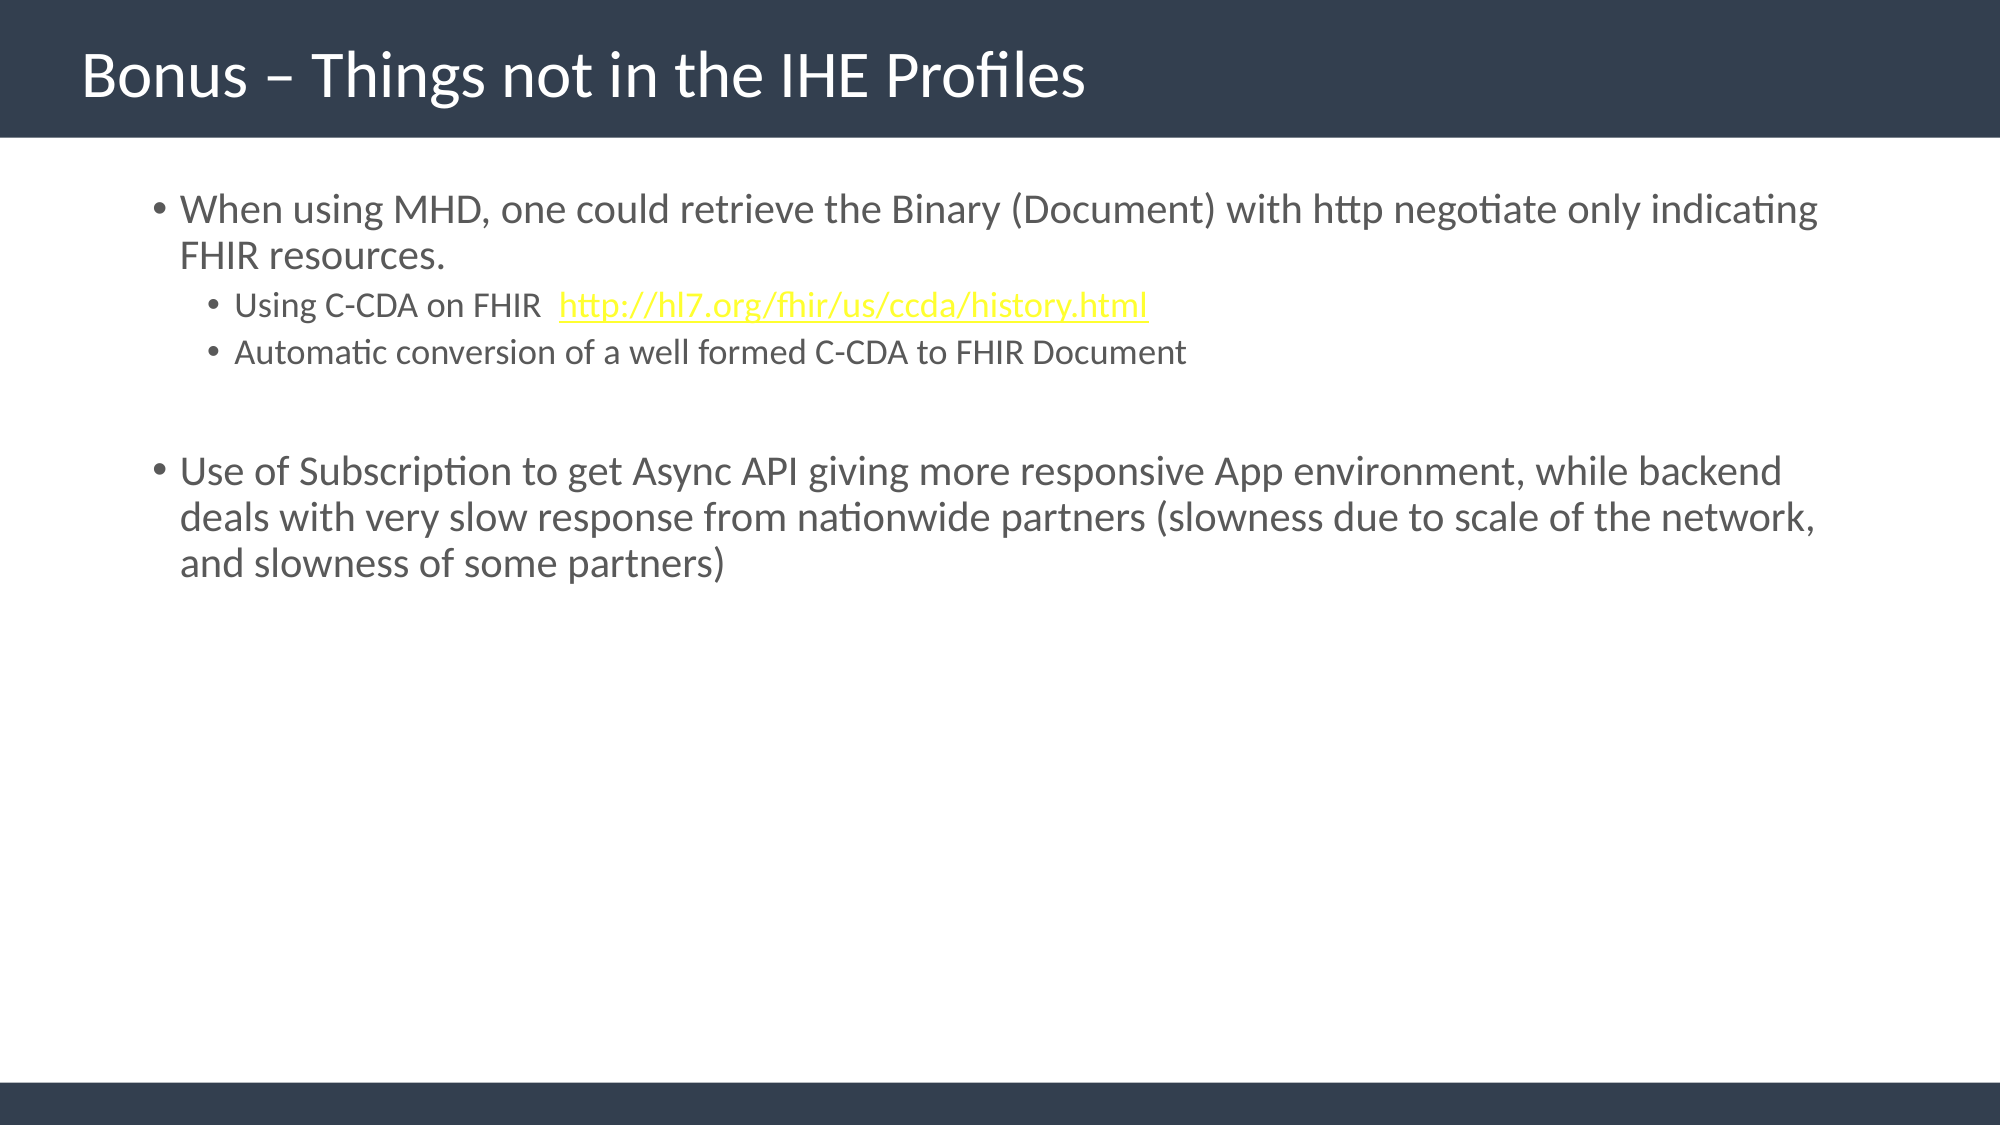

# Bonus – Things not in the IHE Profiles
When using MHD, one could retrieve the Binary (Document) with http negotiate only indicating FHIR resources.
Using C-CDA on FHIR  http://hl7.org/fhir/us/ccda/history.html
Automatic conversion of a well formed C-CDA to FHIR Document

Use of Subscription to get Async API giving more responsive App environment, while backend deals with very slow response from nationwide partners (slowness due to scale of the network, and slowness of some partners)